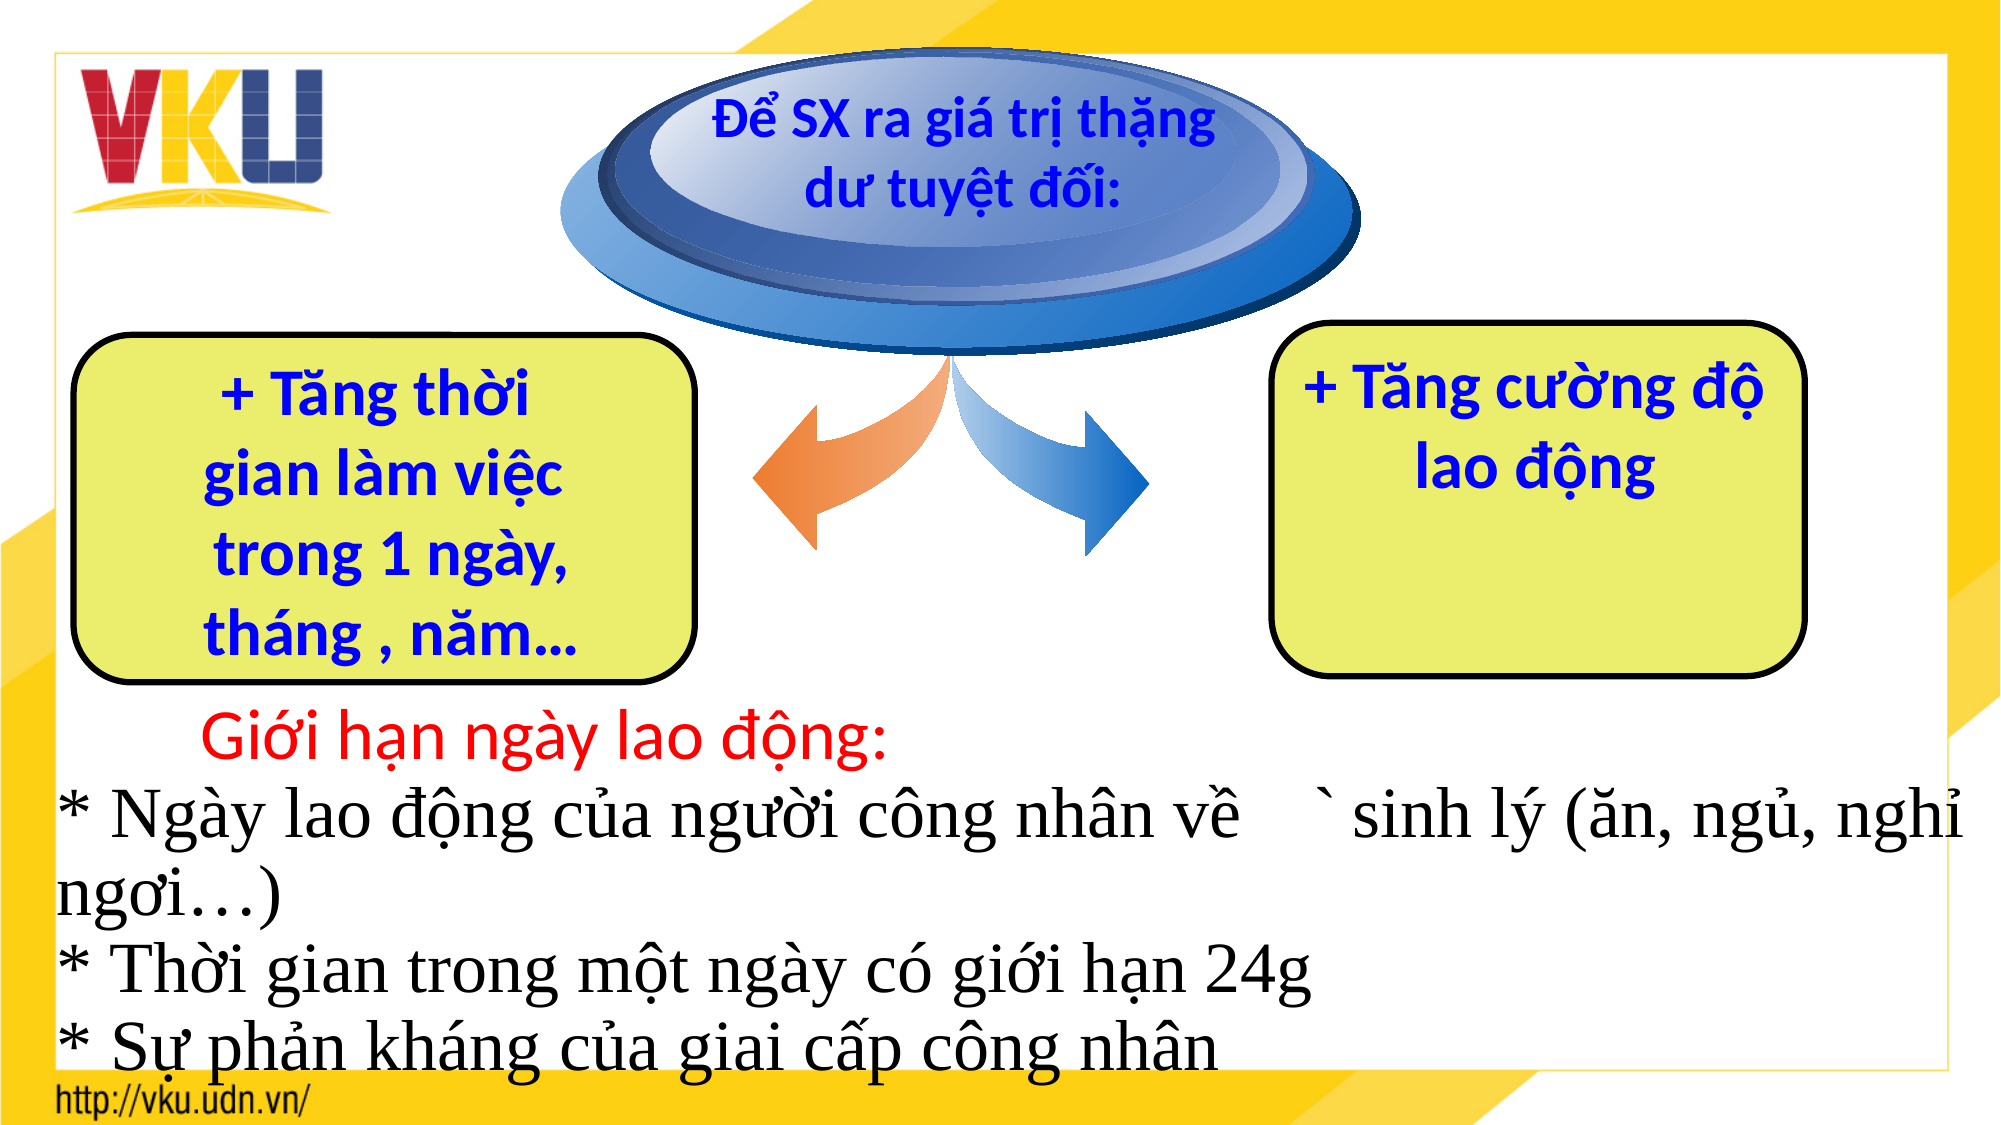

Để SX ra giá trị thặng dư tuyệt đối:

+ Tăng thời
gian làm việc
 trong 1 ngày,
 tháng , năm…
+ Tăng cường độ lao động

# Giới hạn ngày lao động: * Ngày lao động của người công nhân về    `	sinh lý (ăn, ngủ, nghỉ ngơi…) * Thời gian trong một ngày có giới hạn 24g * Sự phản kháng của giai cấp công nhân